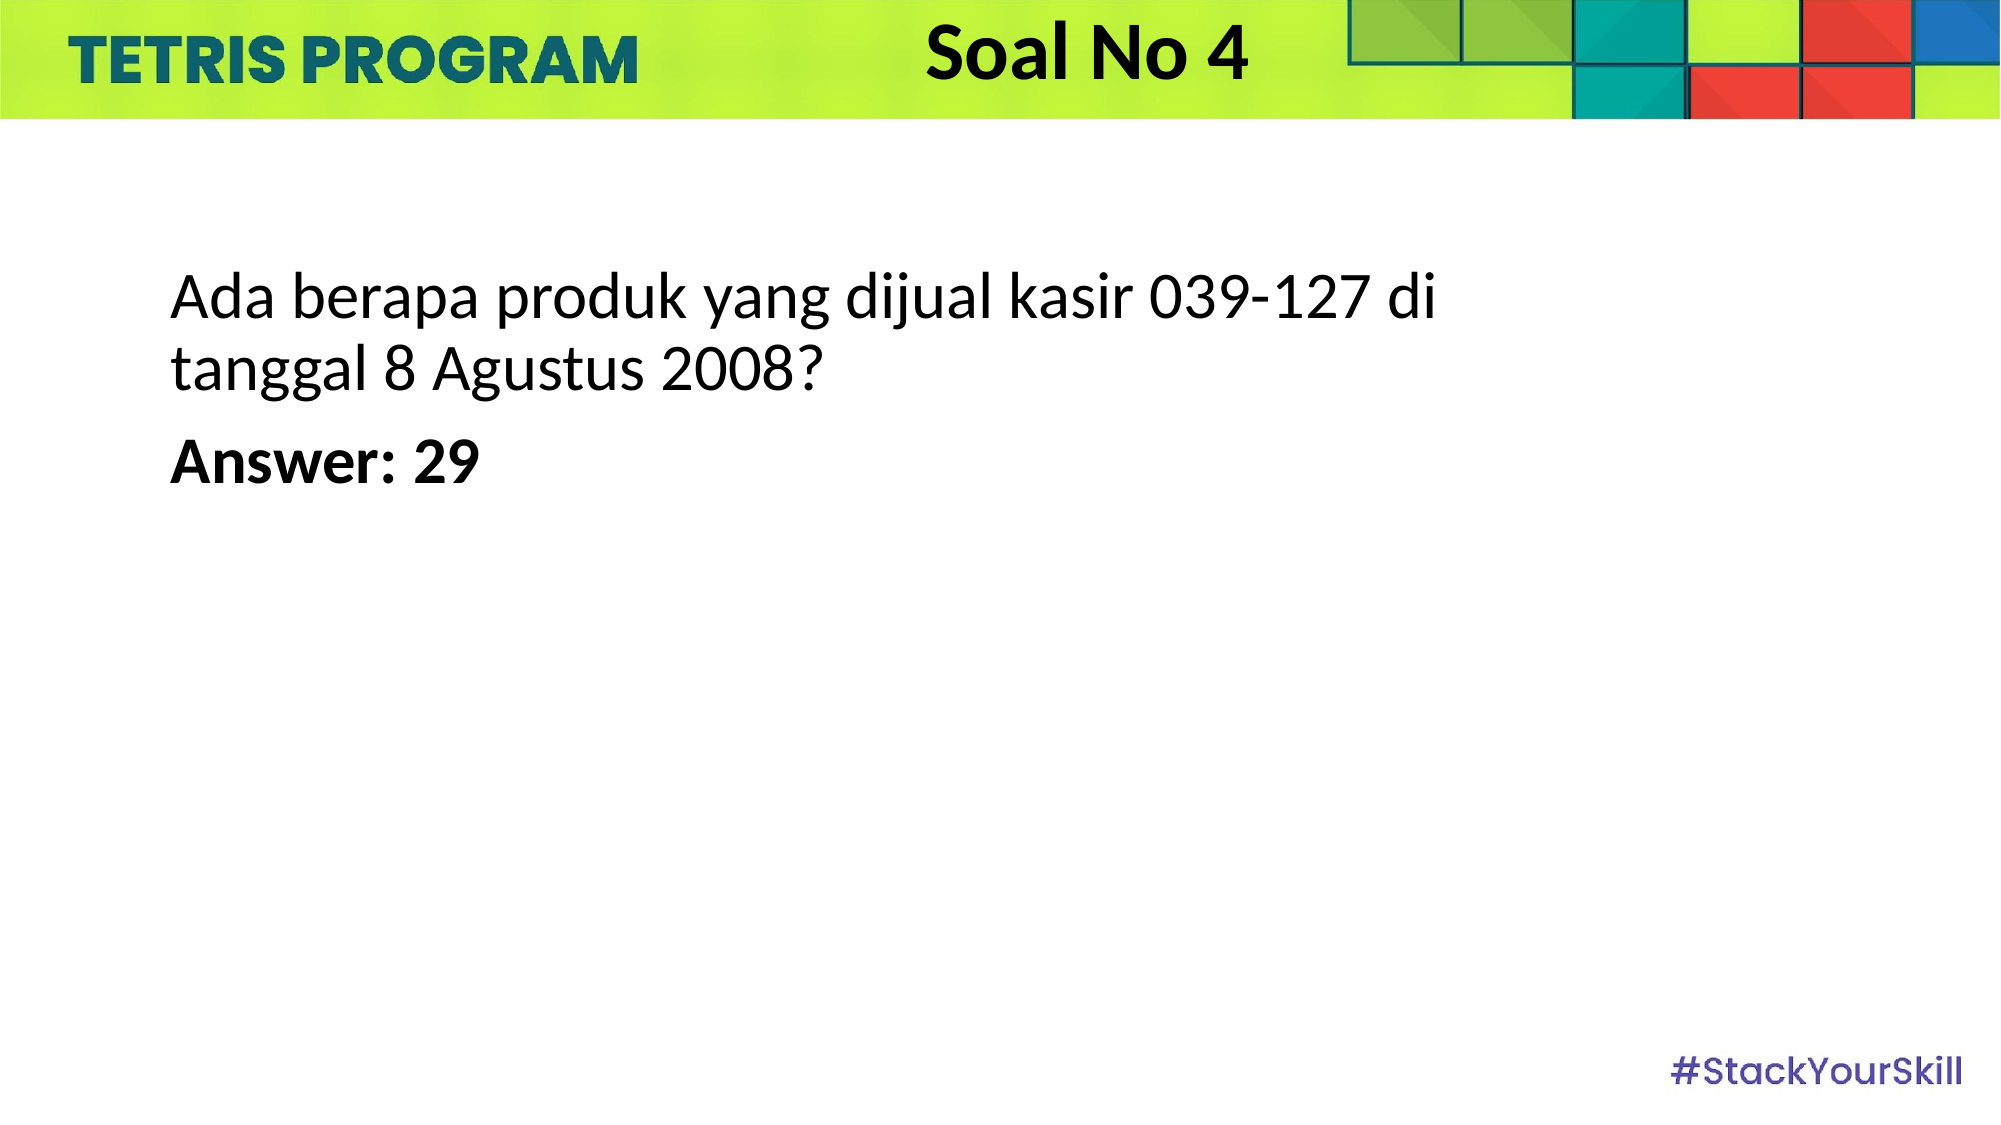

Soal No 4
Ada berapa produk yang dijual kasir 039-127 di tanggal 8 Agustus 2008?
Answer: 29